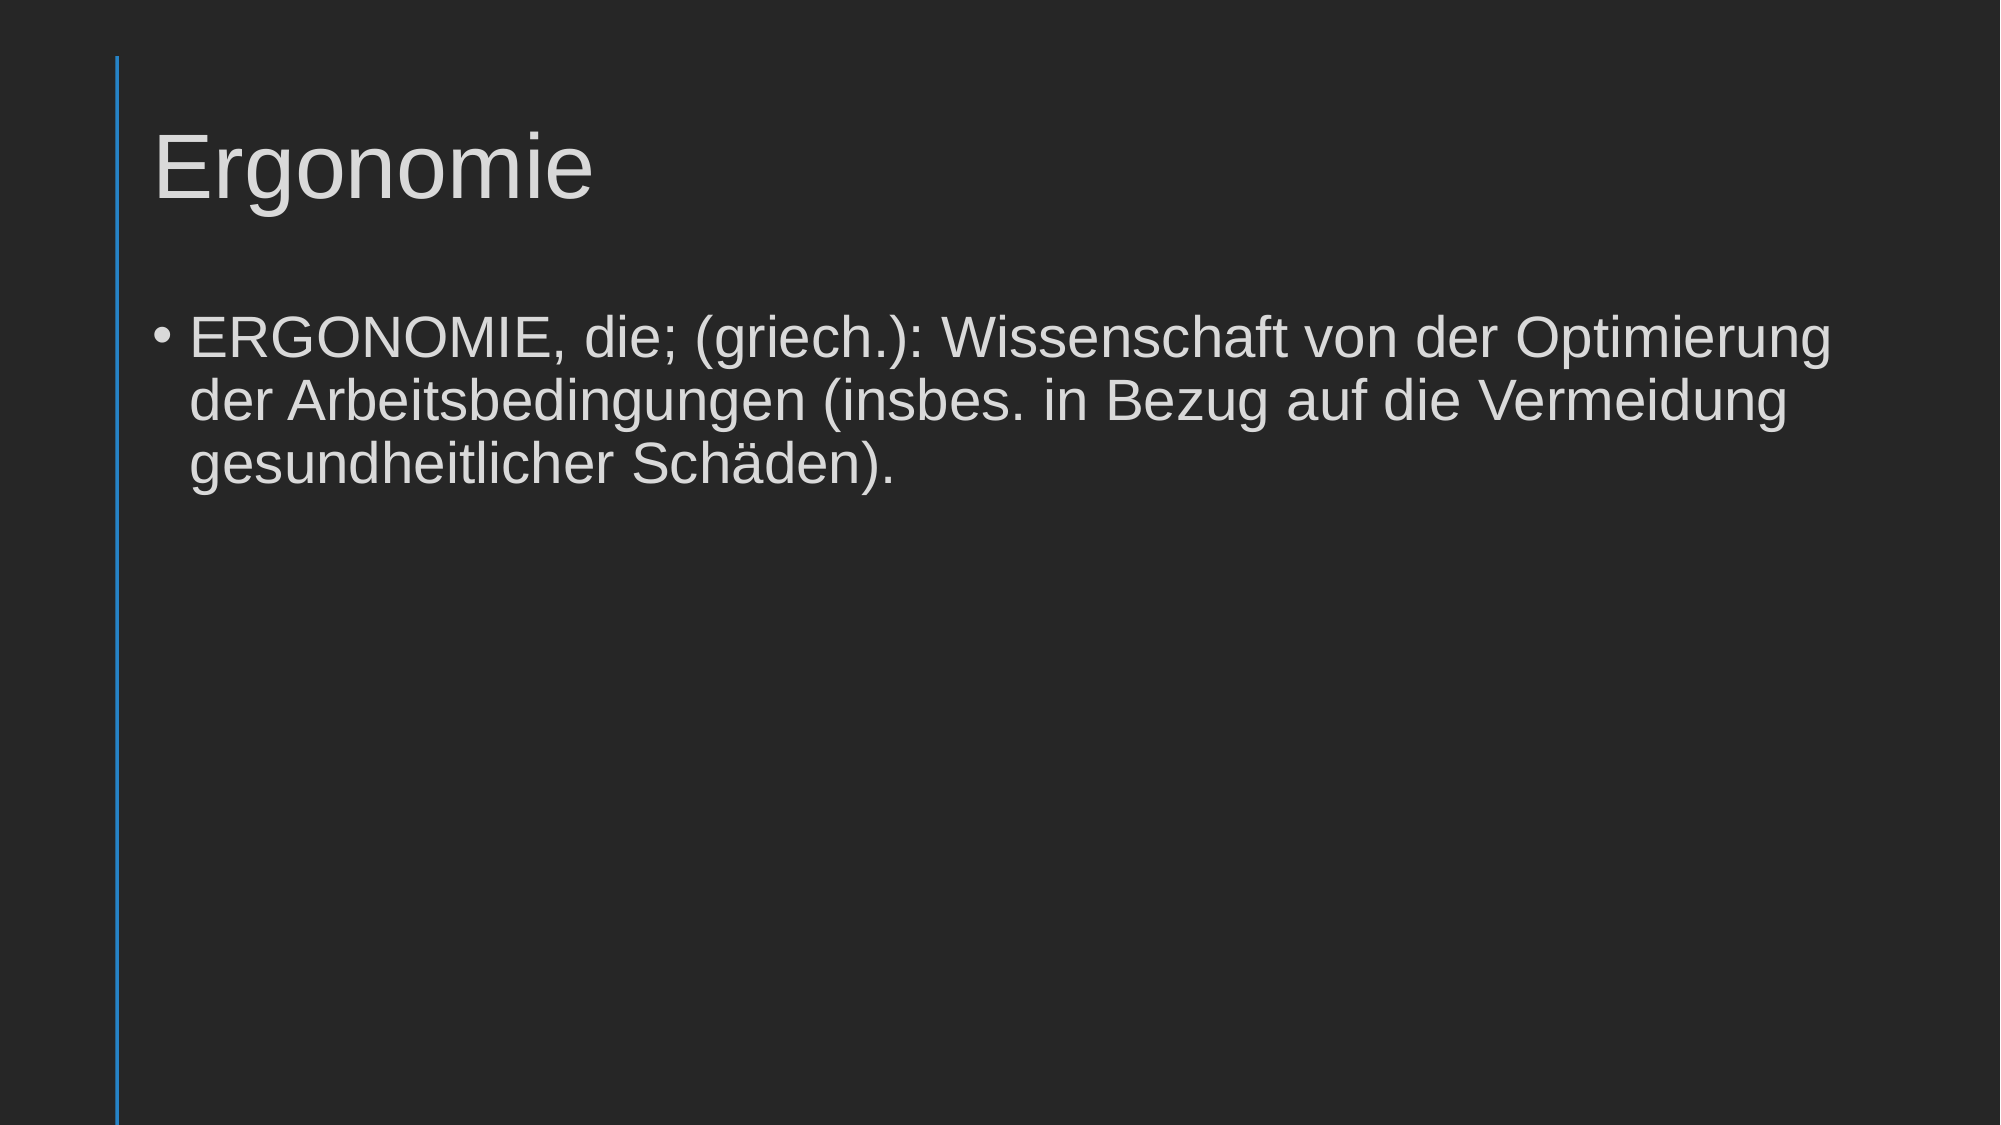

# Ergonomie
ERGONOMIE, die; (griech.): Wissenschaft von der Optimierung der Arbeitsbedingungen (insbes. in Bezug auf die Vermeidung gesundheitlicher Schäden).